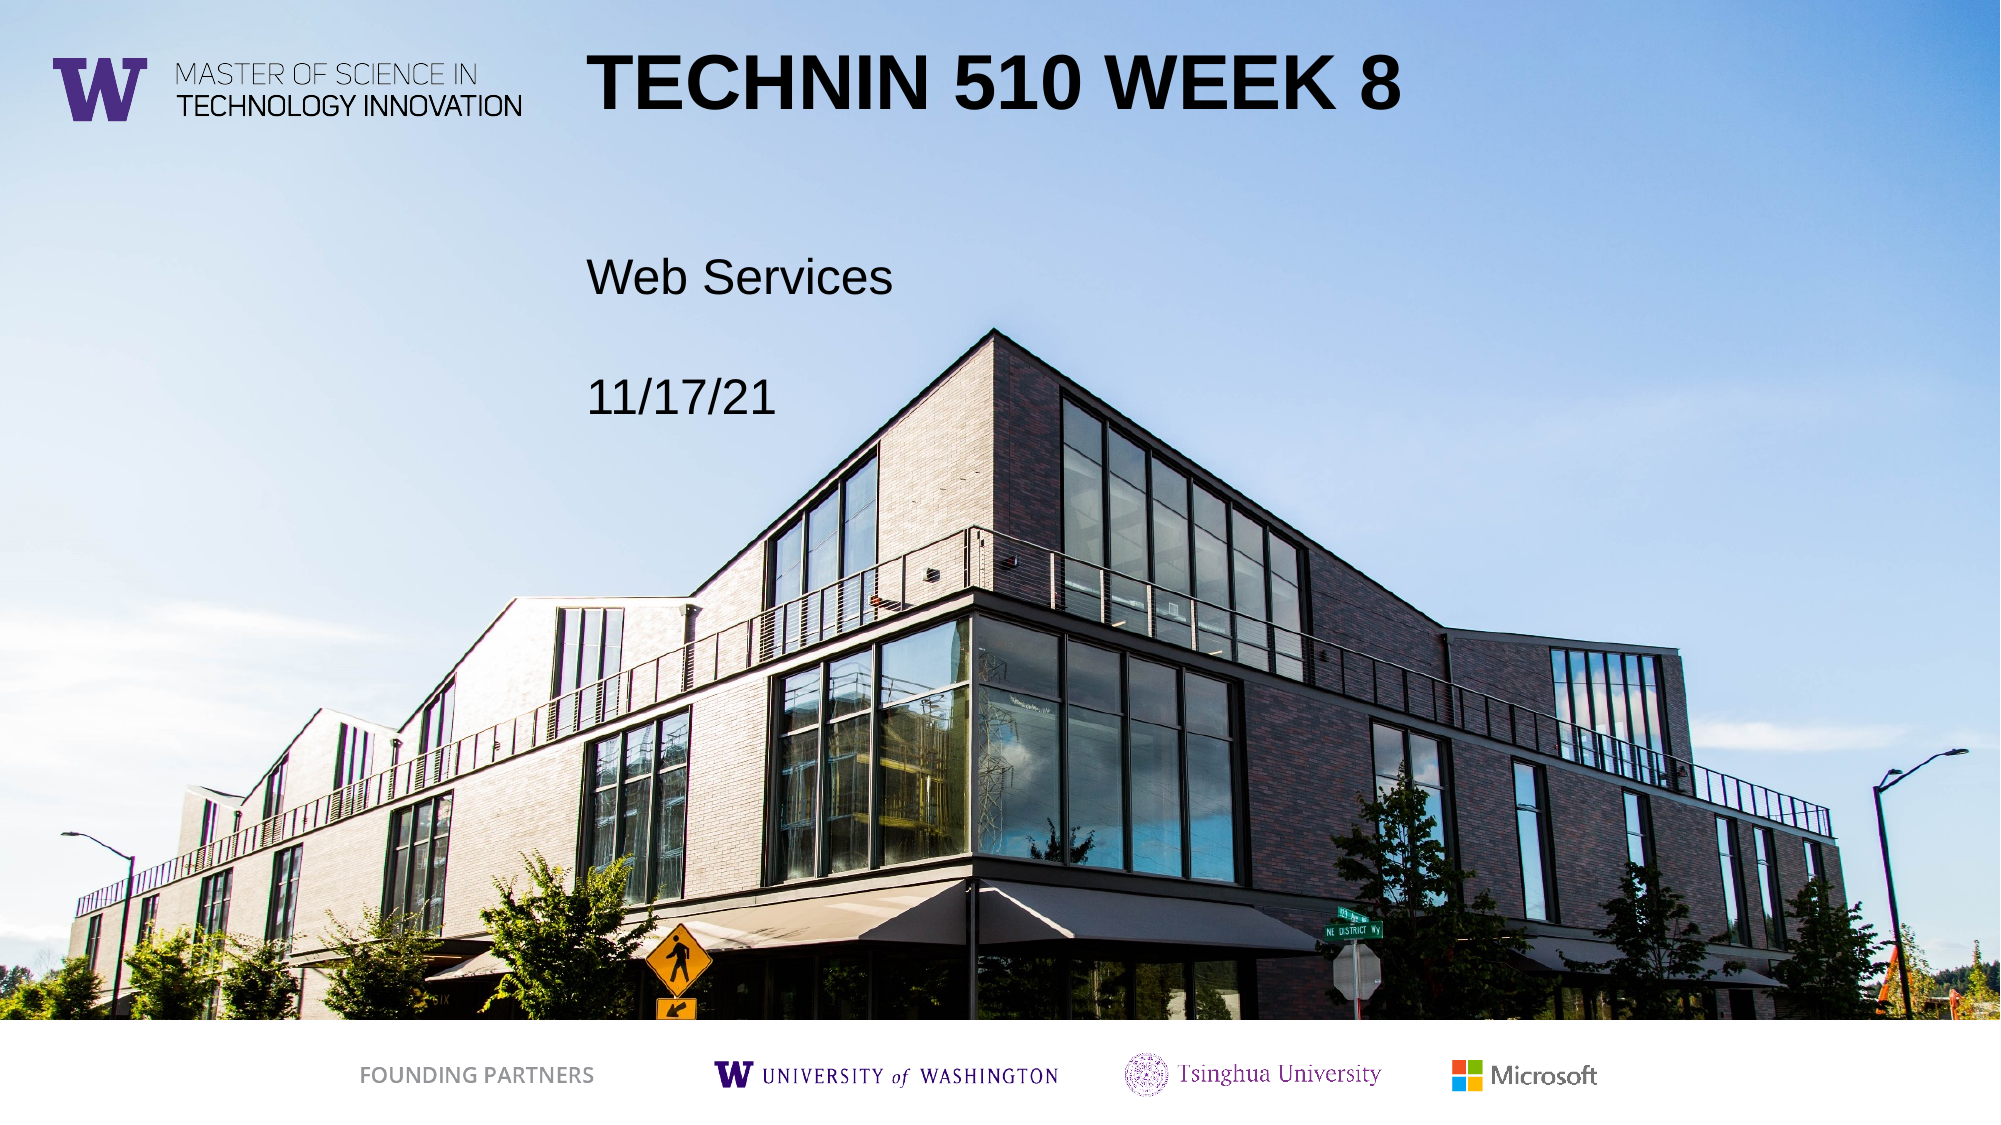

Technin 510 Week 8
Web Services
11/17/21